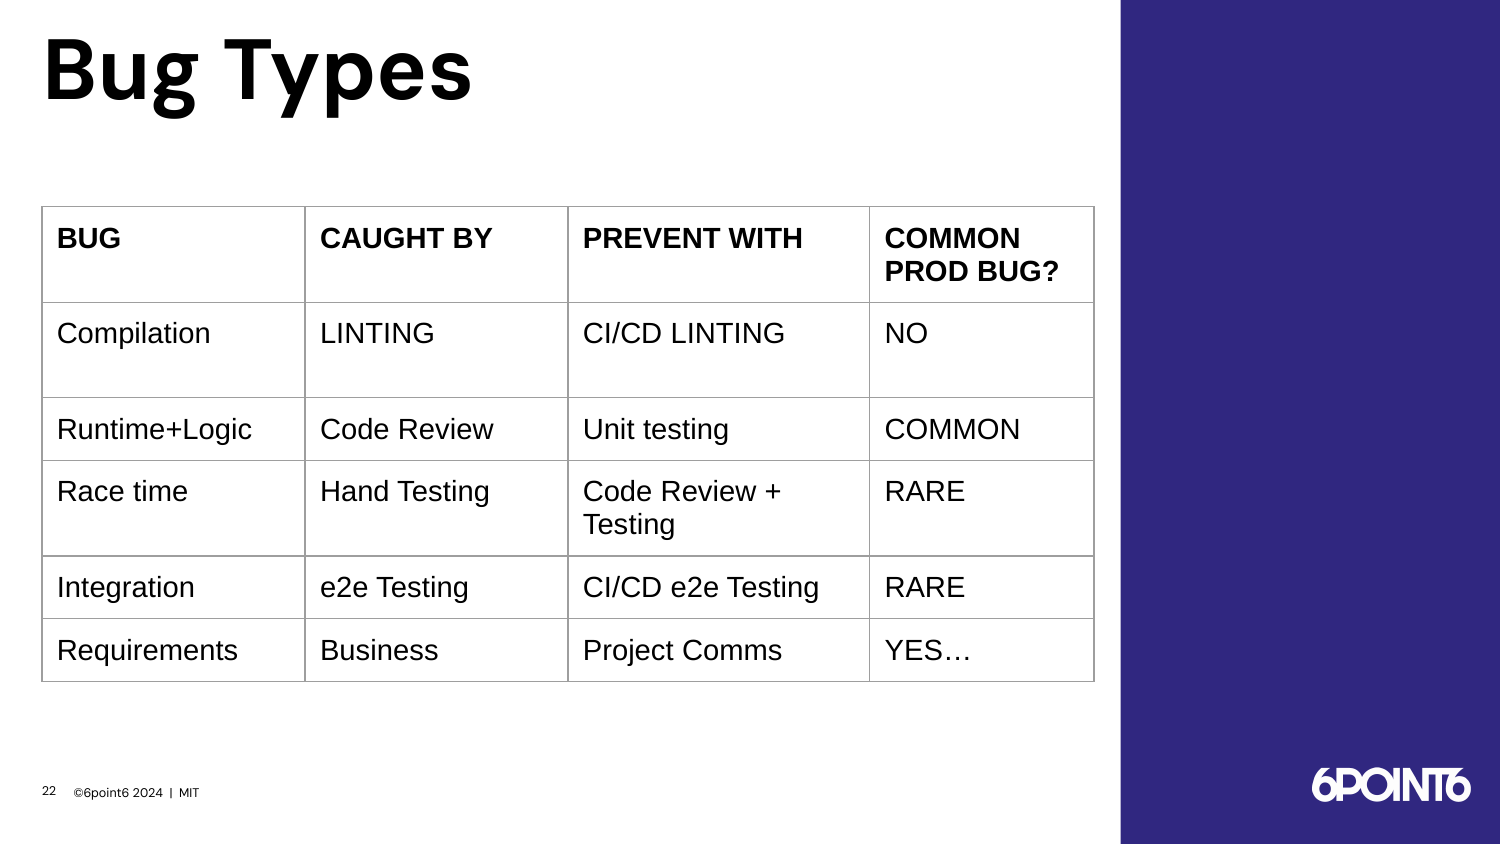

# Bug Types
| BUG | CAUGHT BY | PREVENT WITH | COMMON PROD BUG? |
| --- | --- | --- | --- |
| Compilation | LINTING | CI/CD LINTING | NO |
| Runtime+Logic | Code Review | Unit testing | COMMON |
| Race time | Hand Testing | Code Review + Testing | RARE |
| Integration | e2e Testing | CI/CD e2e Testing | RARE |
| Requirements | Business | Project Comms | YES… |
22